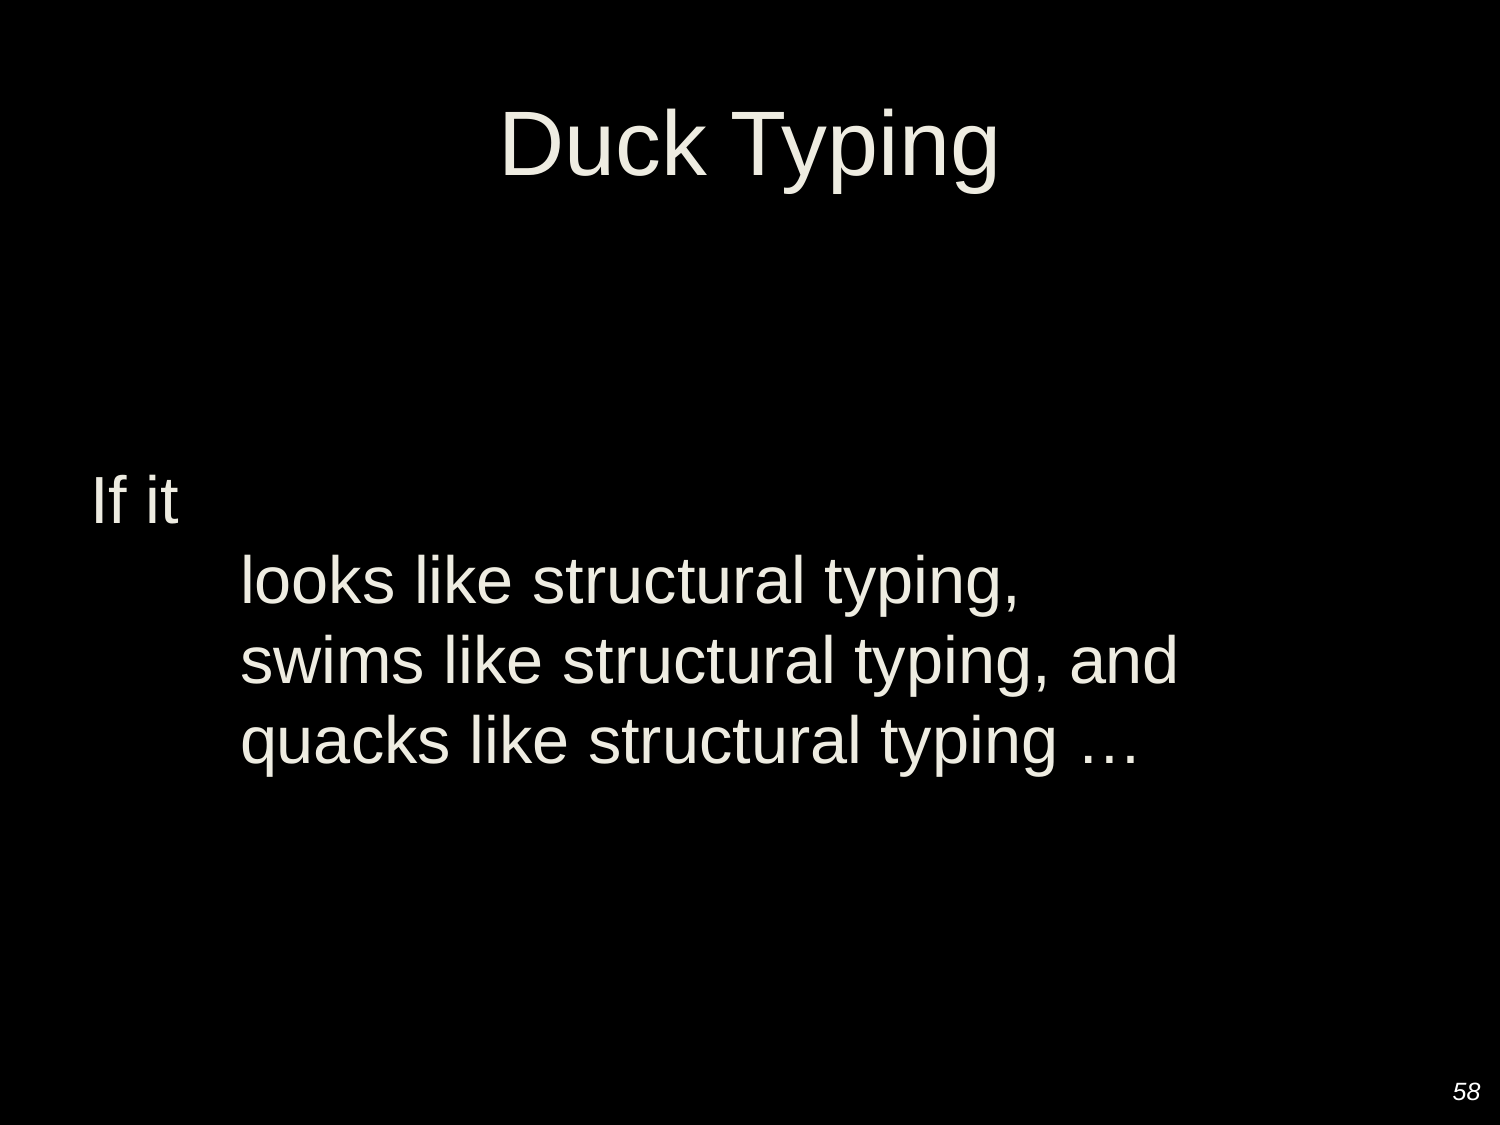

# Duck Typing

If it
	looks like structural typing,
	swims like structural typing, and
	quacks like structural typing …

58